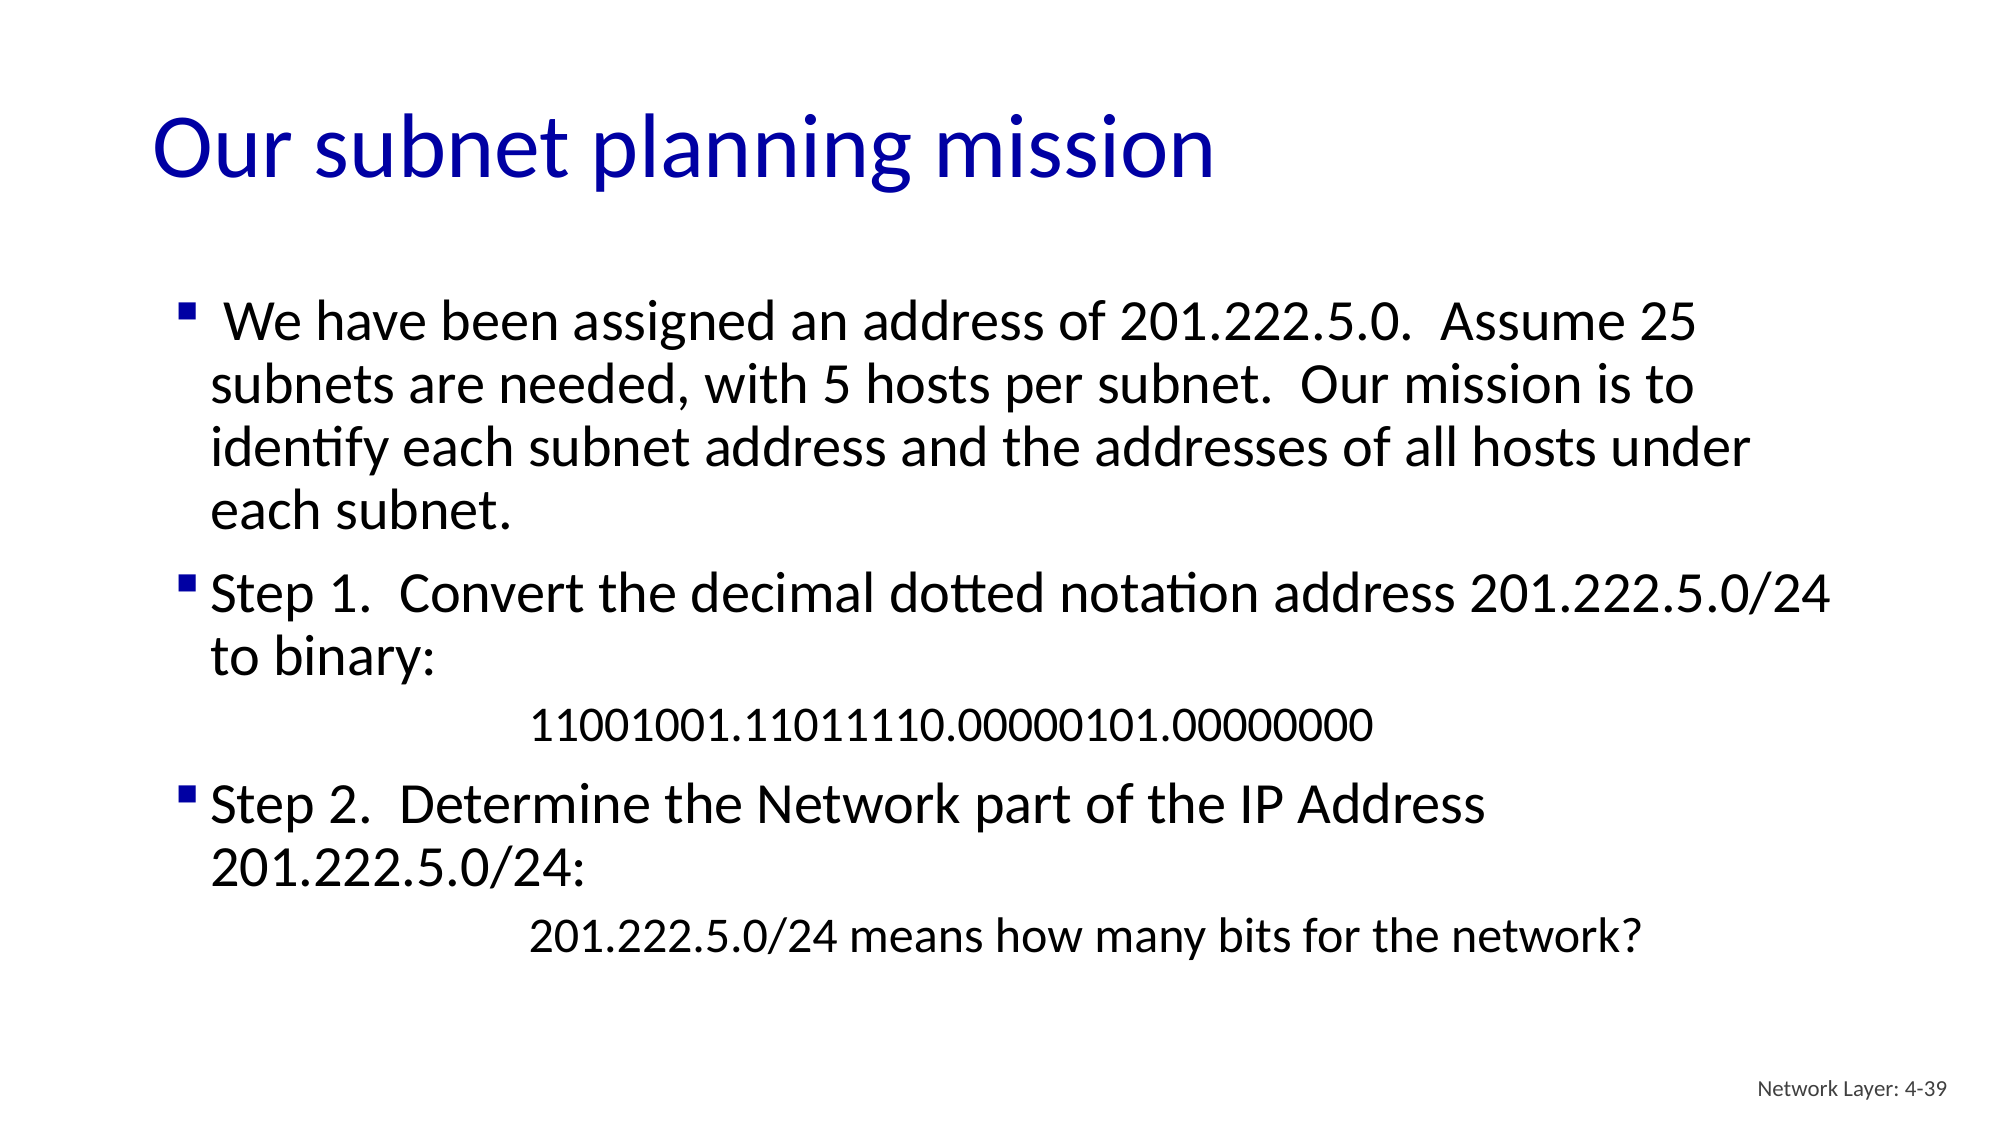

# Our subnet planning mission
 We have been assigned an address of 201.222.5.0.  Assume 25 subnets are needed, with 5 hosts per subnet.  Our mission is to identify each subnet address and the addresses of all hosts under each subnet.
Step 1.  Convert the decimal dotted notation address 201.222.5.0/24 to binary:
		11001001.11011110.00000101.00000000
Step 2.  Determine the Network part of the IP Address 201.222.5.0/24:
		201.222.5.0/24 means how many bits for the network?

Network Layer: 4-39